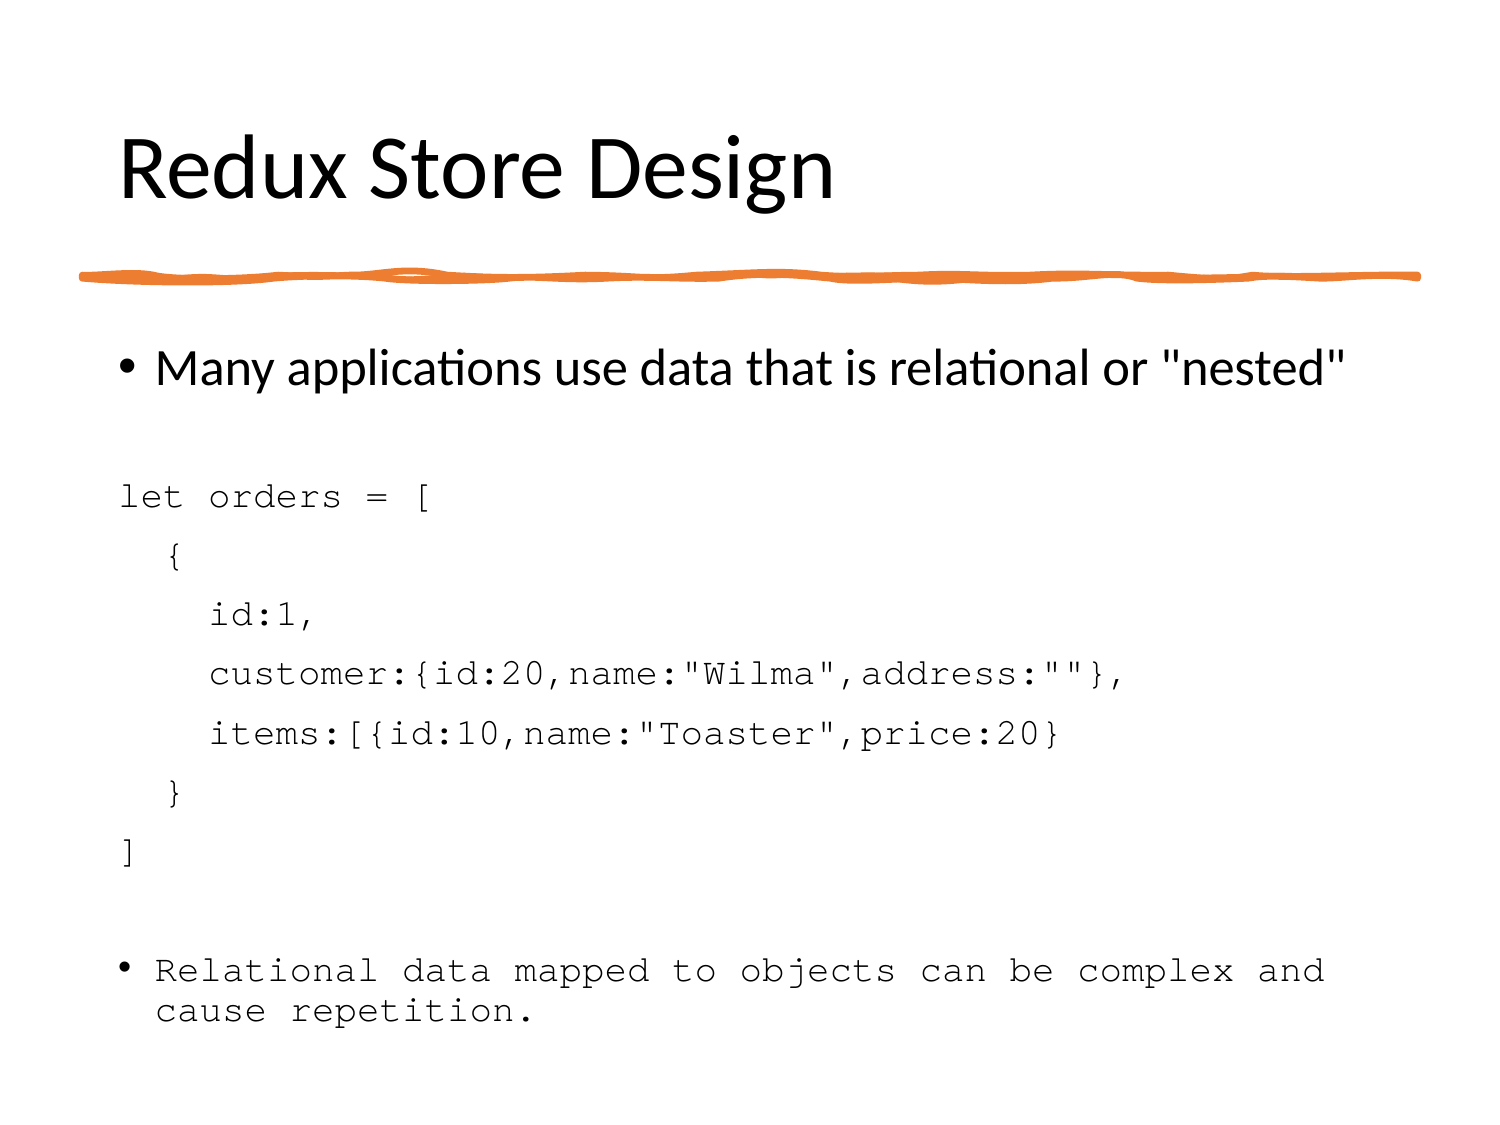

# Redux Store Design
Many applications use data that is relational or "nested"

let orders = [
  {
    id:1,
    customer:{id:20,name:"Wilma",address:""},
    items:[{id:10,name:"Toaster",price:20}
  }
]

Relational data mapped to objects can be complex and cause repetition.